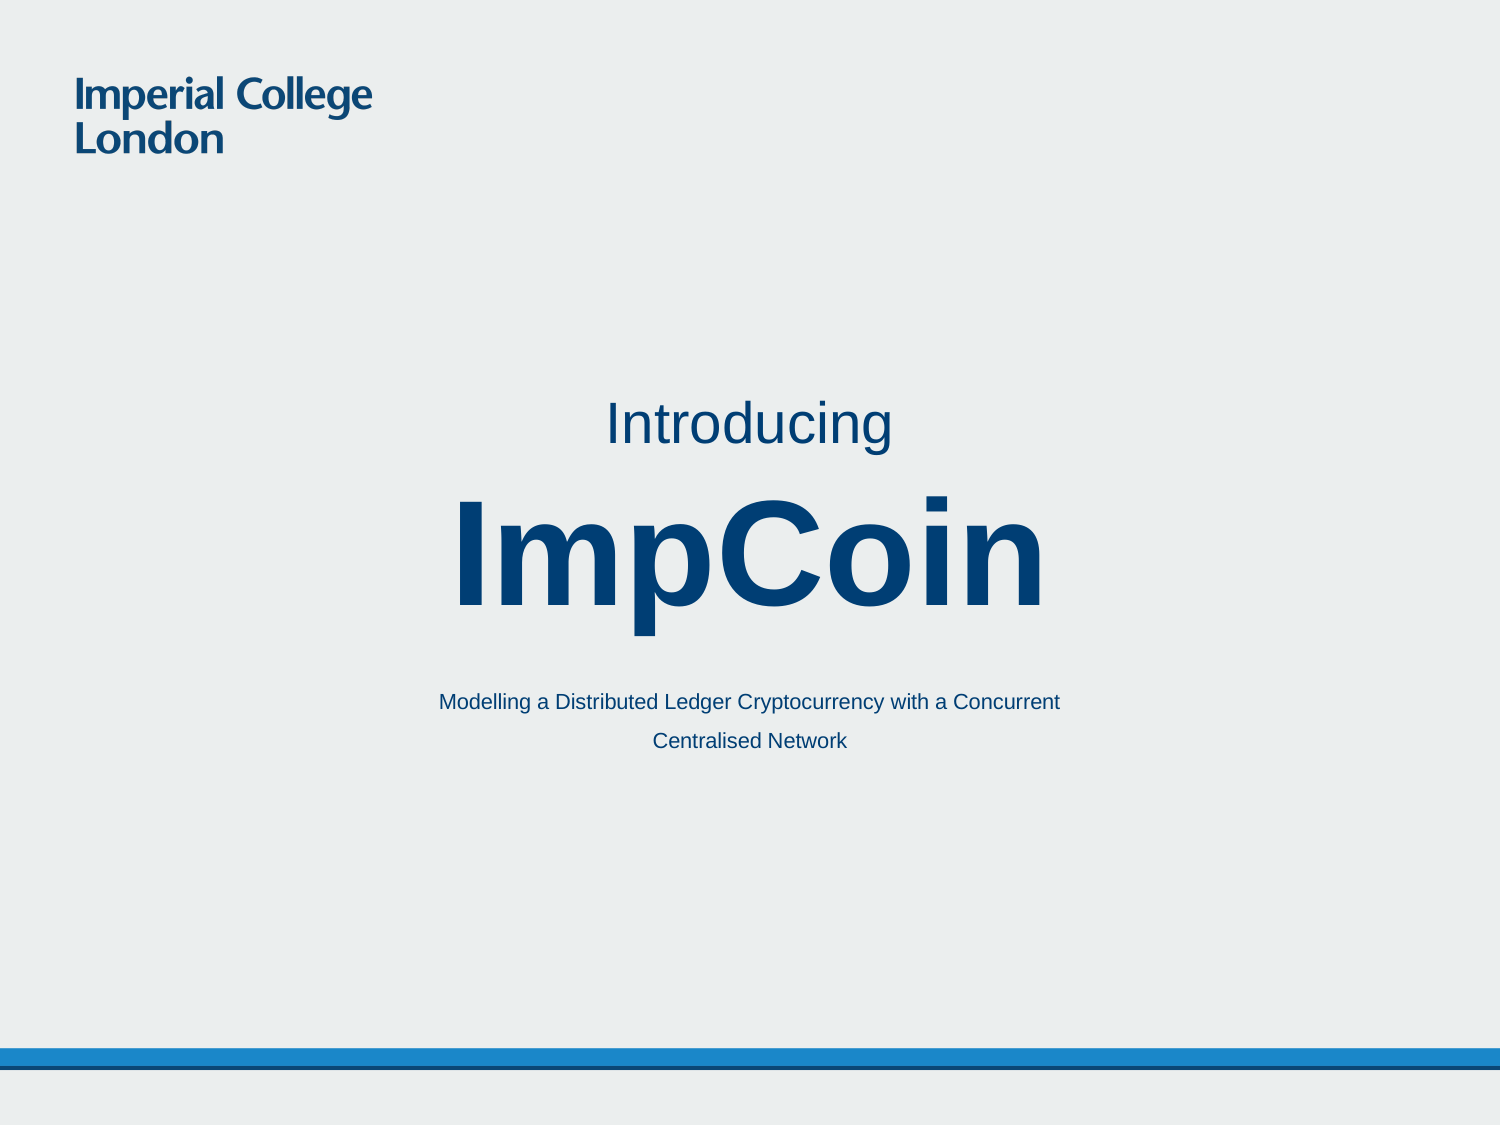

Introducing
ImpCoin

Modelling a Distributed Ledger Cryptocurrency with a Concurrent Centralised Network